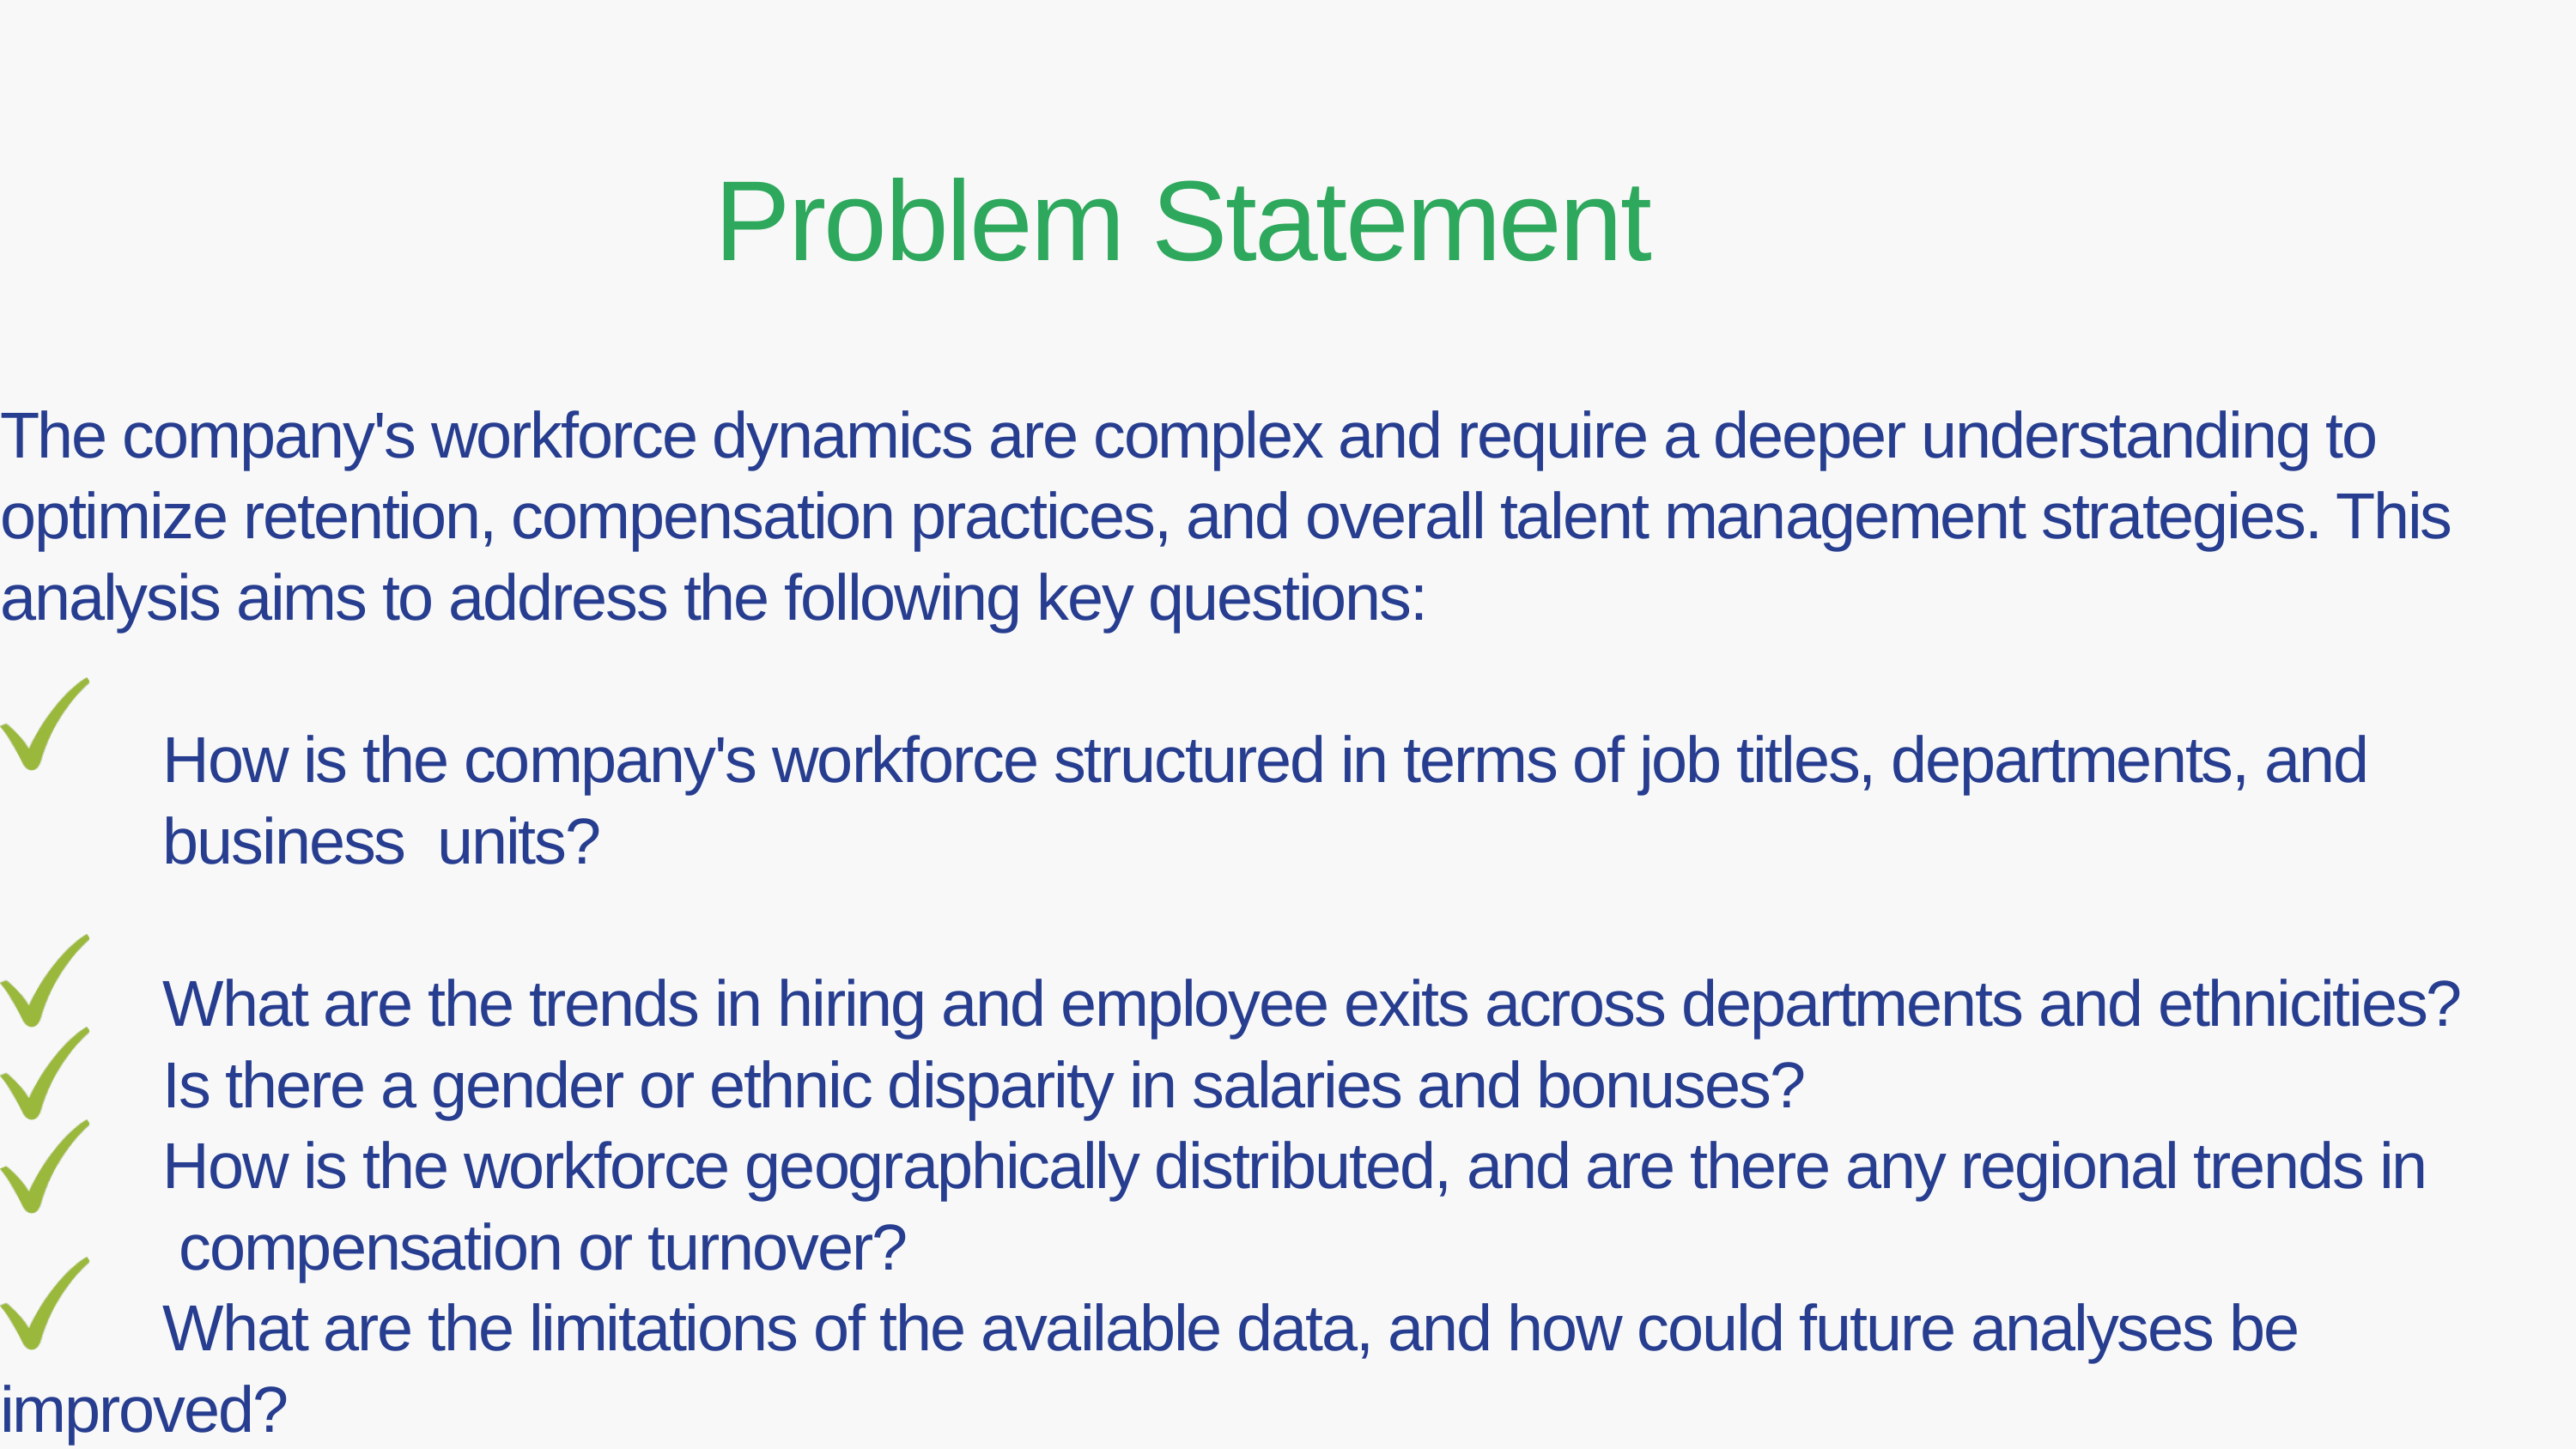

Problem Statement
The company's workforce dynamics are complex and require a deeper understanding to optimize retention, compensation practices, and overall talent management strategies. This analysis aims to address the following key questions:

          How is the company's workforce structured in terms of job titles, departments, and
          business  units?

          What are the trends in hiring and employee exits across departments and ethnicities?
          Is there a gender or ethnic disparity in salaries and bonuses?
          How is the workforce geographically distributed, and are there any regional trends in
           compensation or turnover?
          What are the limitations of the available data, and how could future analyses be improved?